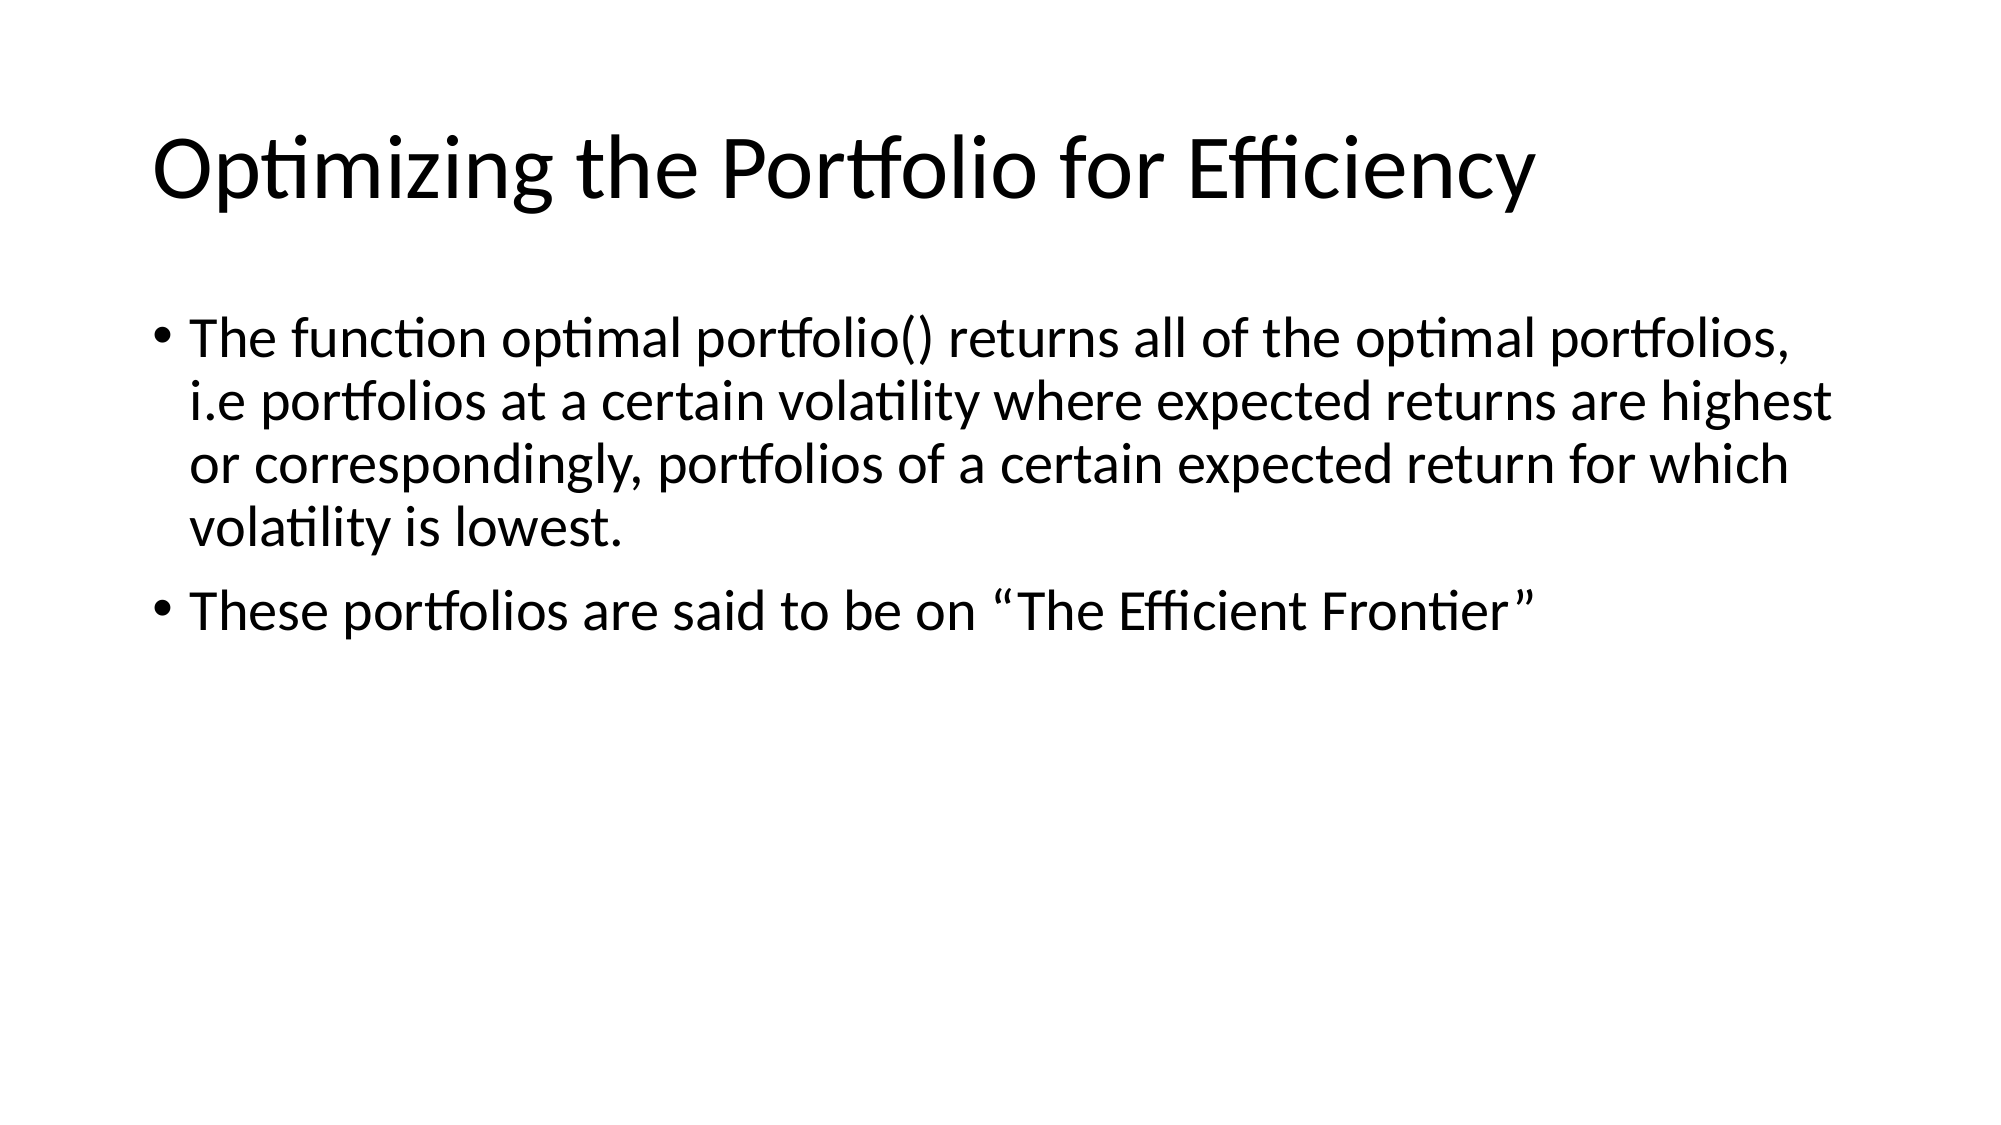

# Optimizing the Portfolio for Efficiency
The function optimal portfolio() returns all of the optimal portfolios, i.e portfolios at a certain volatility where expected returns are highest or correspondingly, portfolios of a certain expected return for which volatility is lowest.
These portfolios are said to be on “The Efficient Frontier”